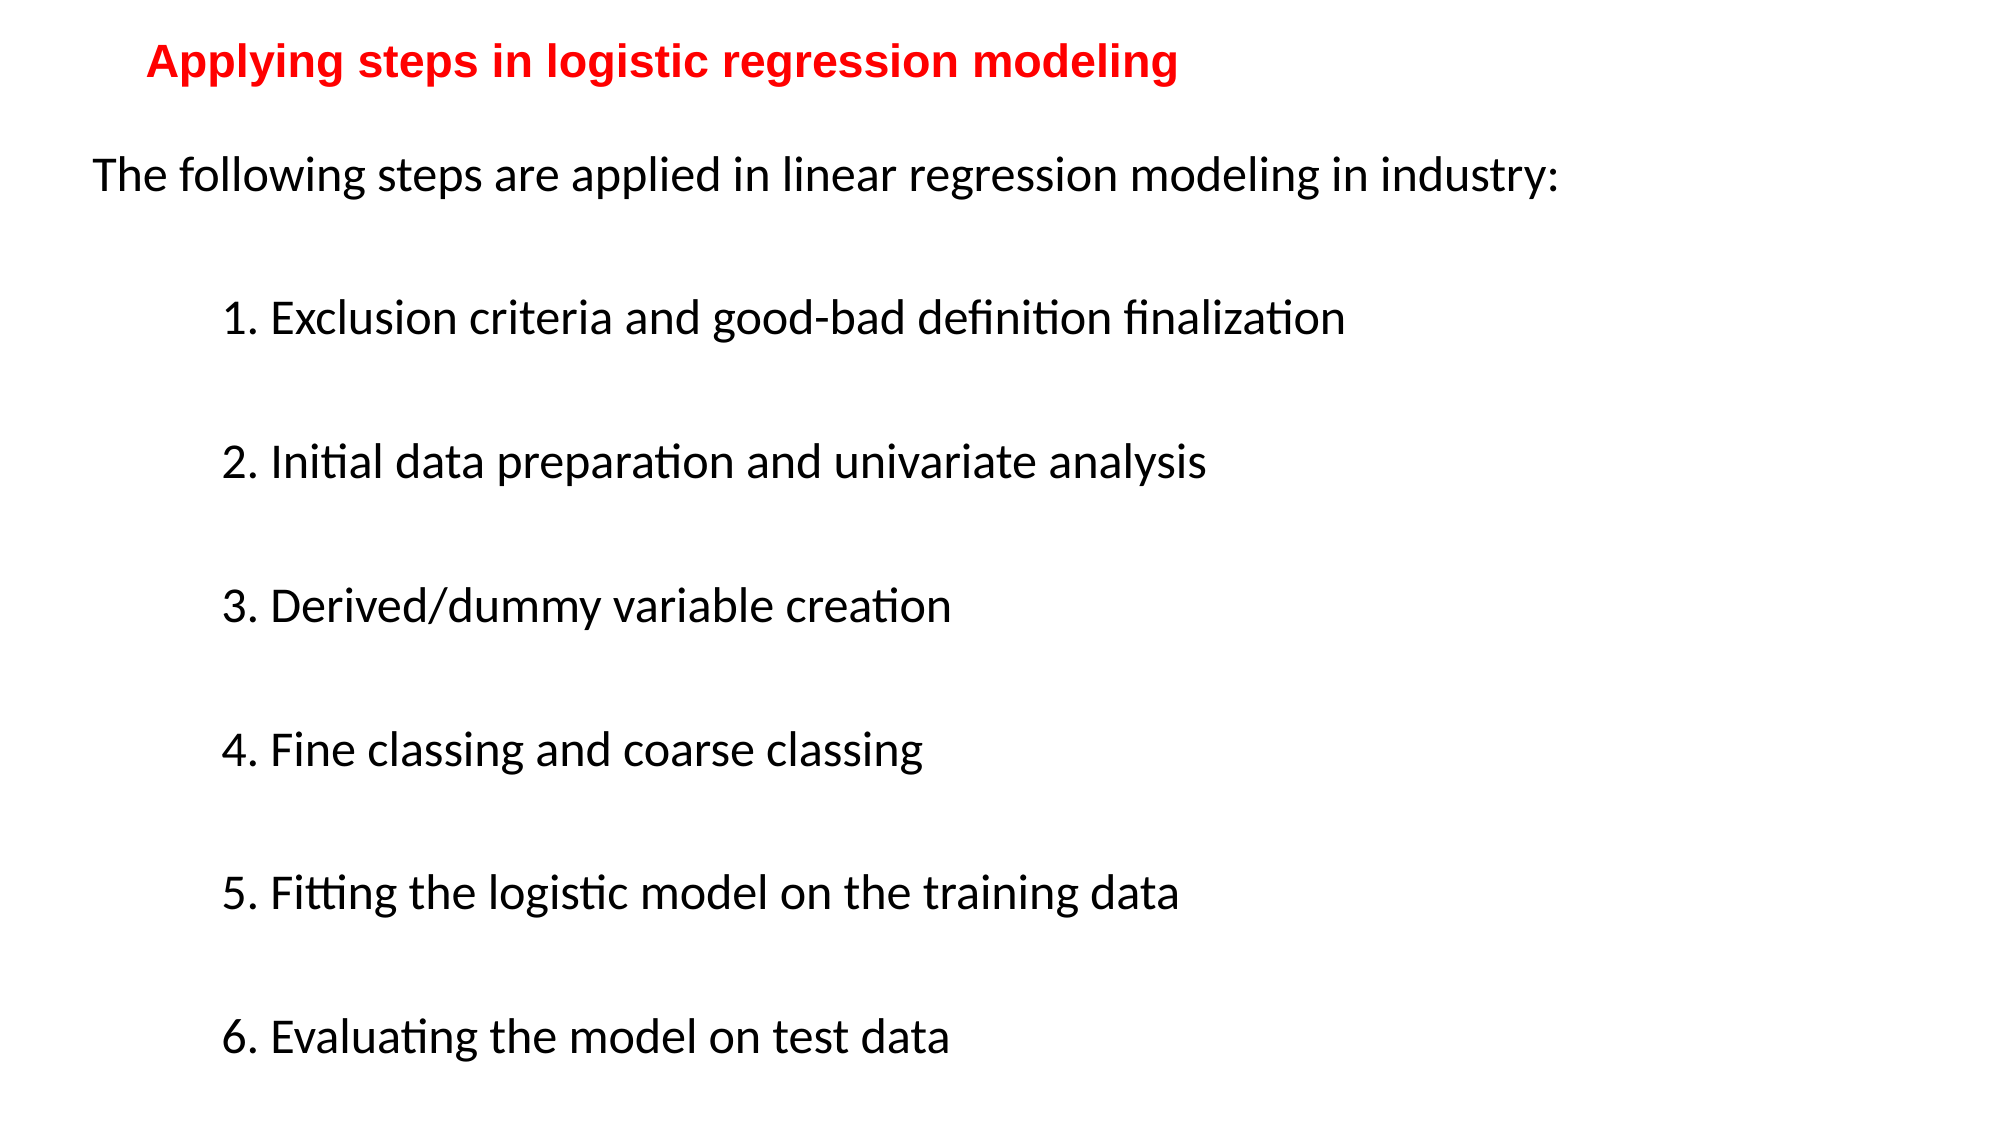

# Applying steps in logistic regression modeling
The following steps are applied in linear regression modeling in industry:

	1. Exclusion criteria and good-bad definition finalization

	2. Initial data preparation and univariate analysis

	3. Derived/dummy variable creation

	4. Fine classing and coarse classing

	5. Fitting the logistic model on the training data

	6. Evaluating the model on test data